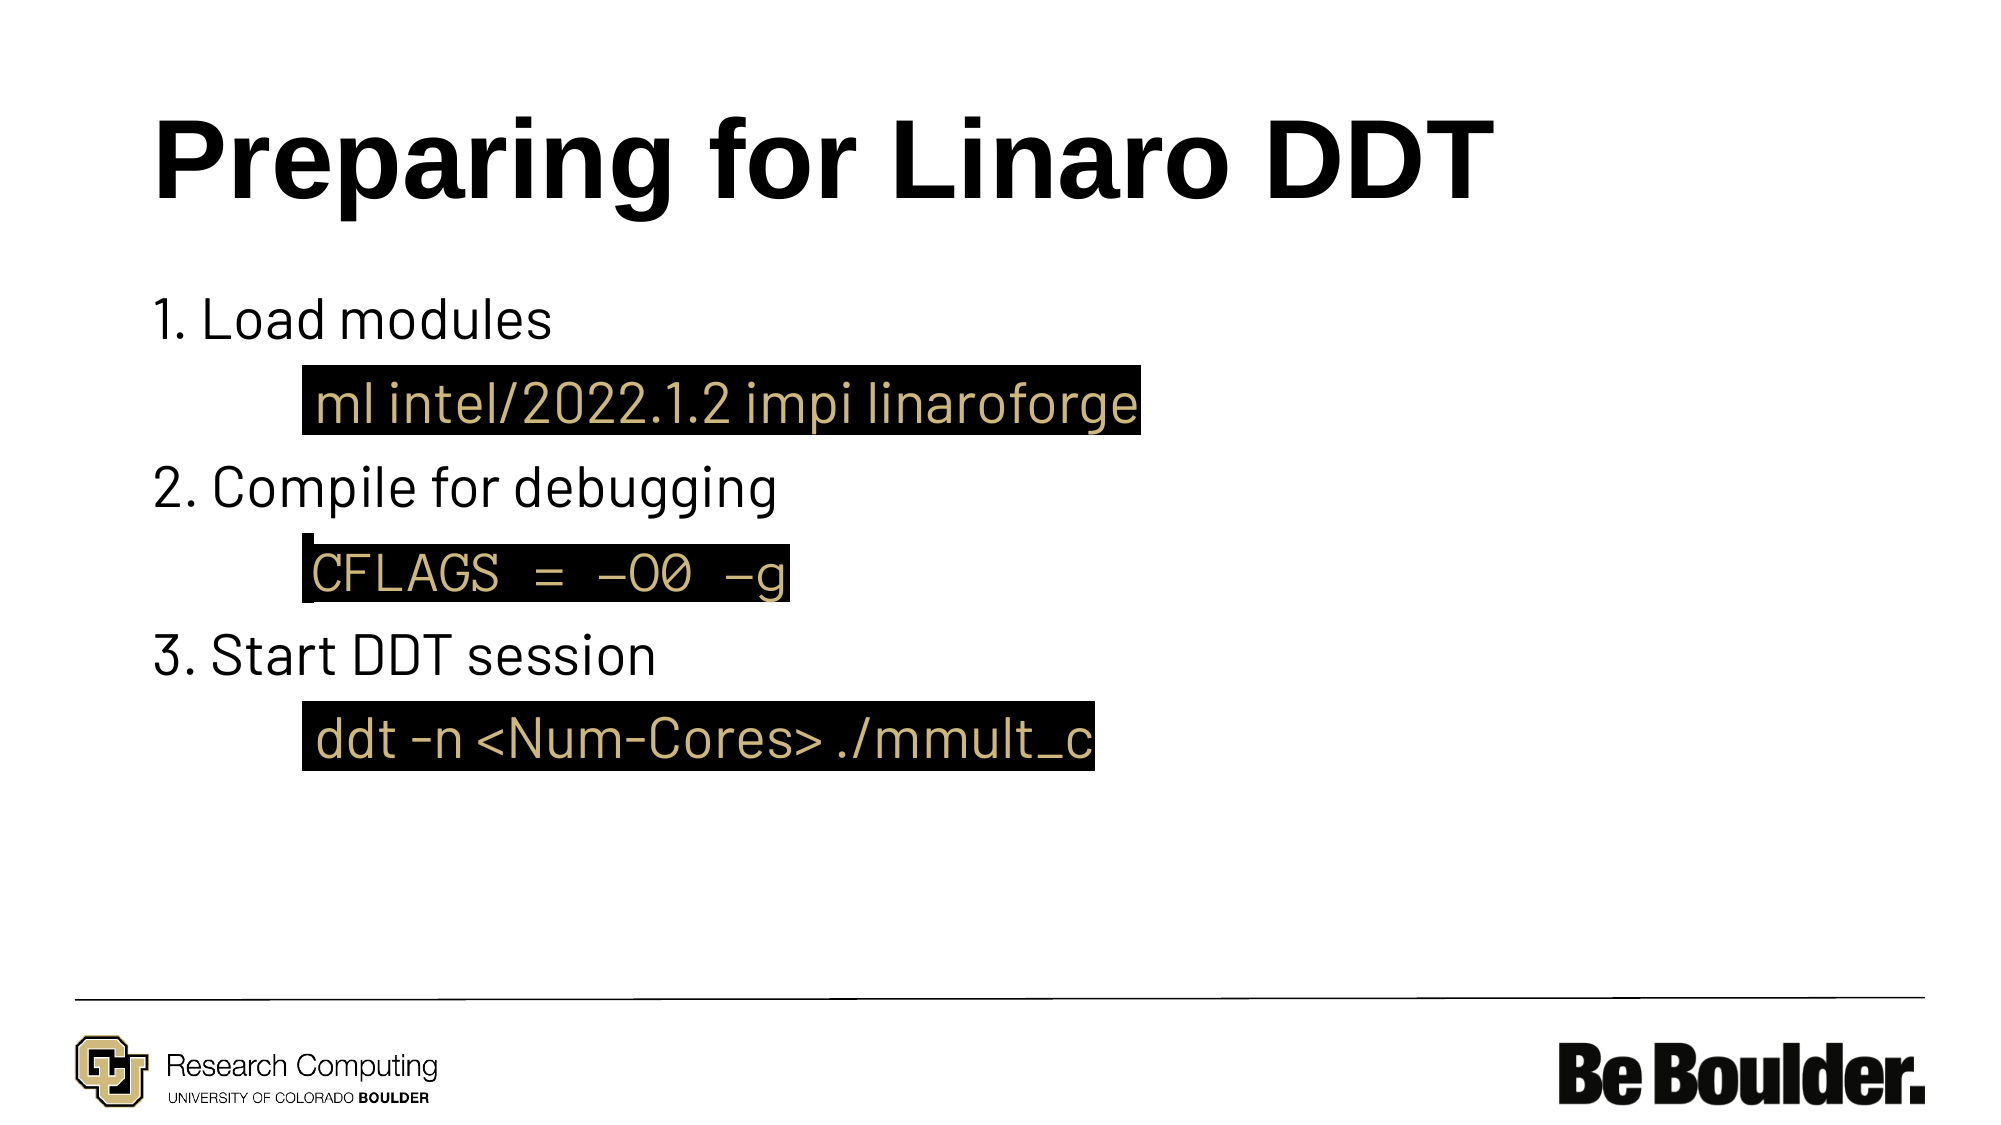

# Preparing for Linaro DDT
1. Load modules
	 ml intel/2022.1.2 impi linaroforge
2. Compile for debugging
	 CFLAGS = -O0 -g
3. Start DDT session
	 ddt -n <Num-Cores> ./mmult_c